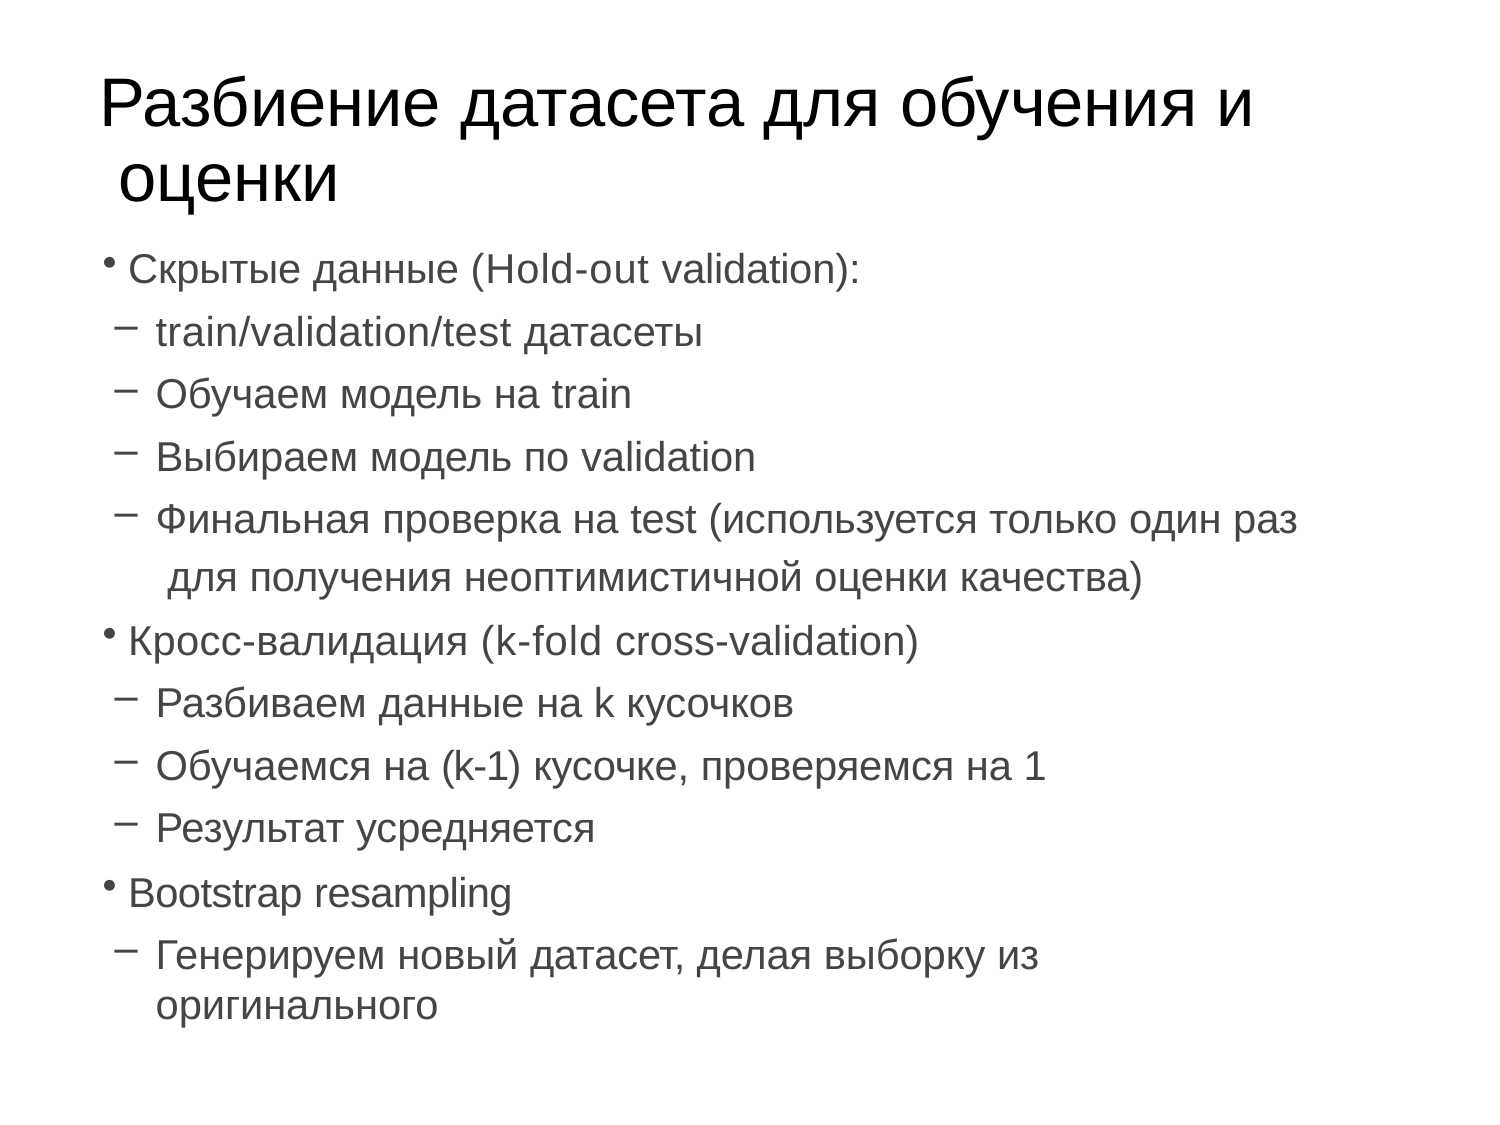

# Разбиение датасета для обучения и  оценки
Скрытые данные (Hold-out validation):
train/validation/test датасеты
Обучаем модель на train
Выбираем модель по validation
Финальная проверка на test (используется только один раз  для получения неоптимистичной оценки качества)
Кросс-валидация (k-fold cross-validation)
Разбиваем данные на k кусочков
Обучаемся на (k-1) кусочке, проверяемся на 1
Результат усредняется
Bootstrap resampling
Генерируем новый датасет, делая выборку из оригинального